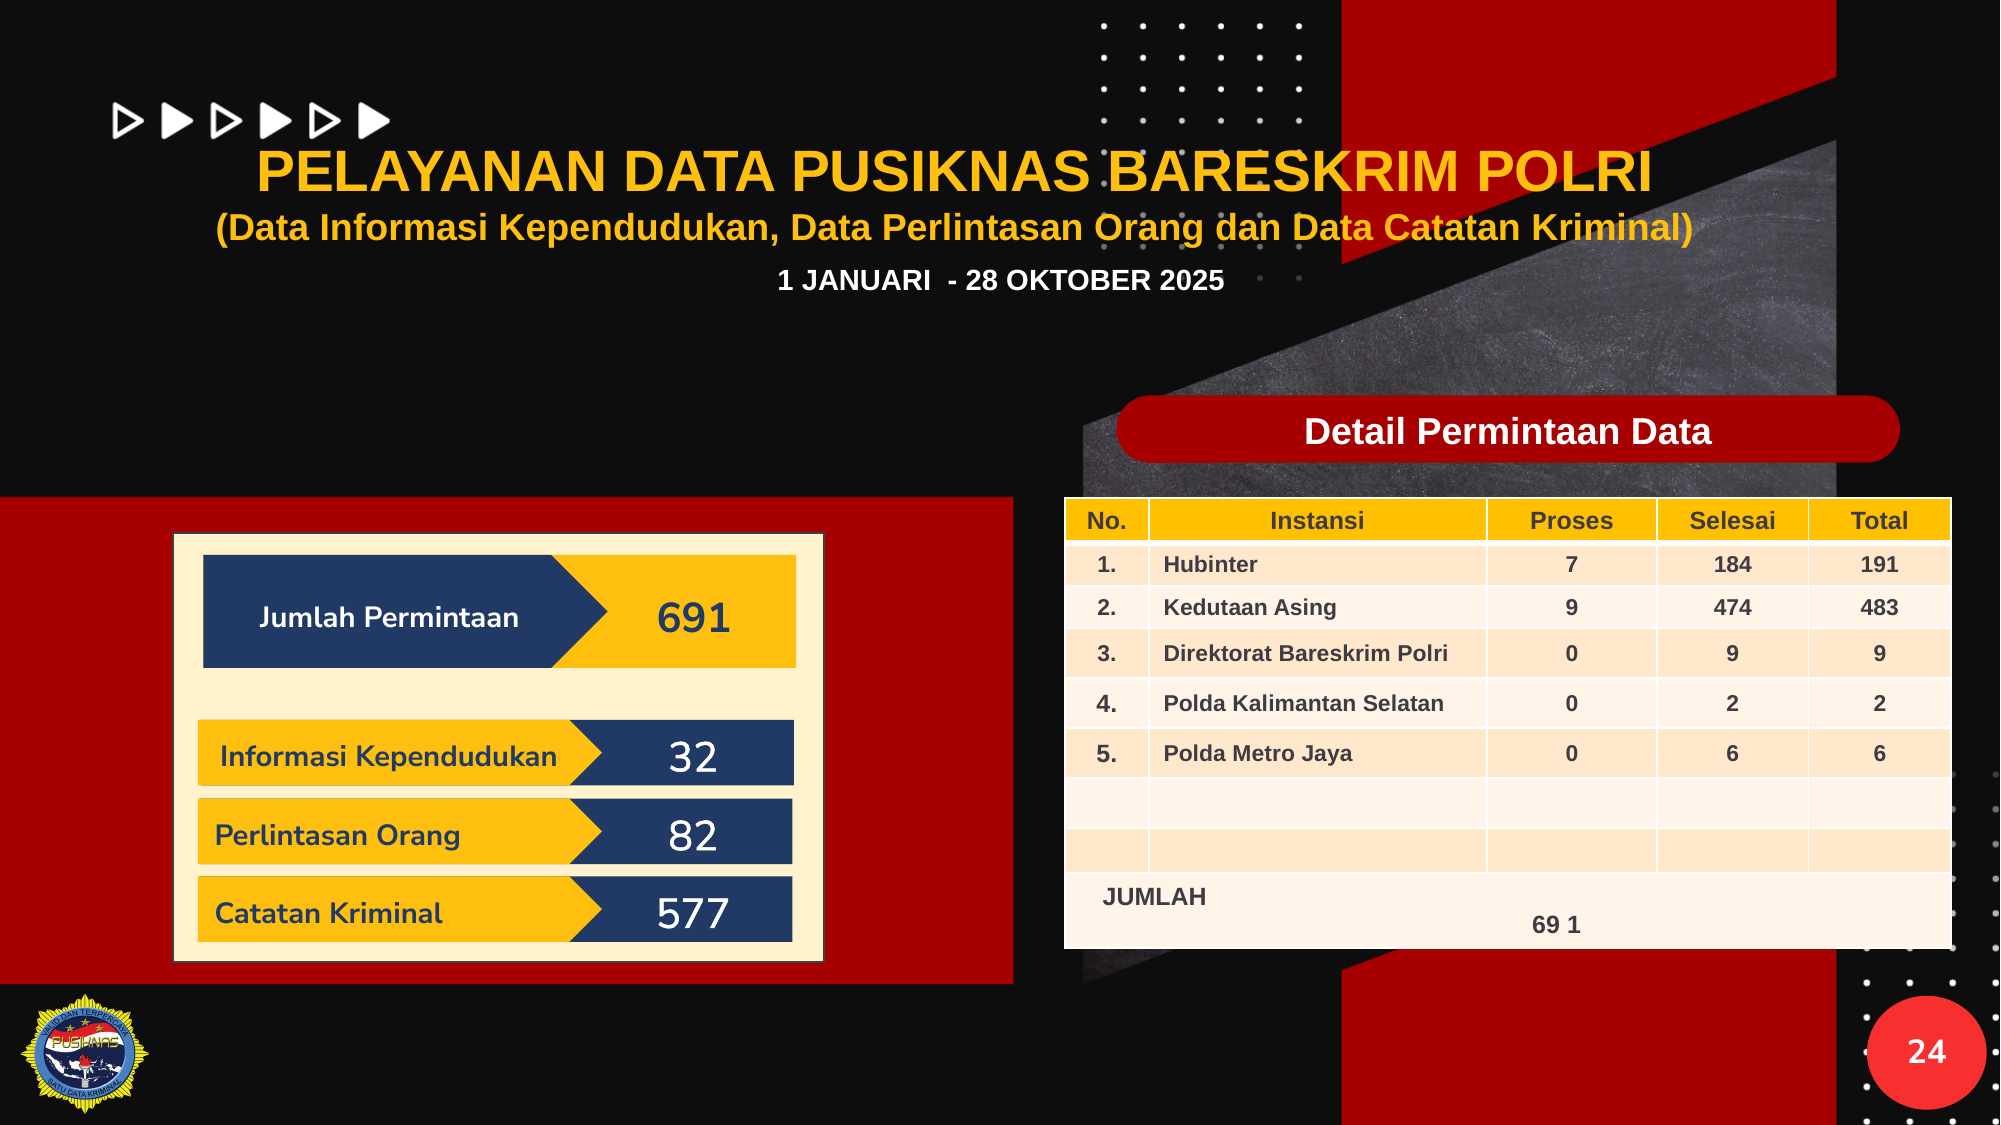

PELAYANAN DATA PUSIKNAS BARESKRIM POLRI
(Data Informasi Kependudukan, Data Perlintasan Orang dan Data Catatan Kriminal)
1 JANUARI  - 28 OKTOBER 2025
Detail Permintaan Data
| No. | Instansi | Proses | Selesai | Total |
| --- | --- | --- | --- | --- |
| 1. | Hubinter | 7 | 184 | 191 |
| 2. | Kedutaan Asing | 9 | 474 | 483 |
| 3. | Direktorat Bareskrim Polri | 0 | 9 | 9 |
| 4. | Polda Kalimantan Selatan | 0 | 2 | 2 |
| 5. | Polda Metro Jaya | 0 | 6 | 6 |
|  |  |  |  |  |
|  |  |  |  |  |
| JUMLAH 69 1 |  |  |  |  |

Jumlah Permintaan
691

32

82

79
577
Informasi Kependudukan
Perlintasan Orang
Catatan Kriminal